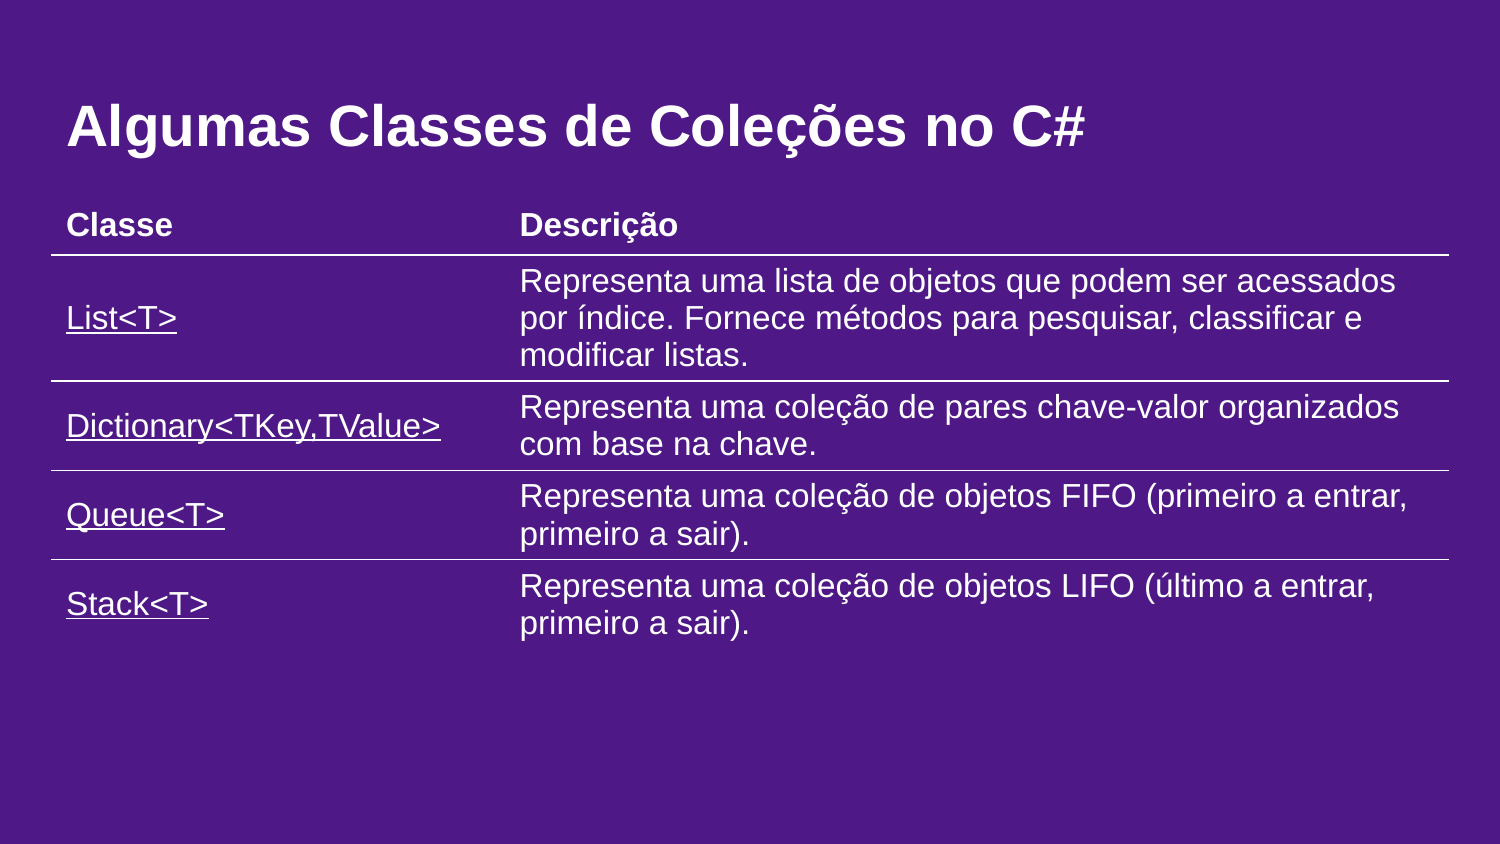

# Algumas Classes de Coleções no C#
| Classe | Descrição |
| --- | --- |
| List<T> | Representa uma lista de objetos que podem ser acessados por índice. Fornece métodos para pesquisar, classificar e modificar listas. |
| Dictionary<TKey,TValue> | Representa uma coleção de pares chave-valor organizados com base na chave. |
| Queue<T> | Representa uma coleção de objetos FIFO (primeiro a entrar, primeiro a sair). |
| Stack<T> | Representa uma coleção de objetos LIFO (último a entrar, primeiro a sair). |